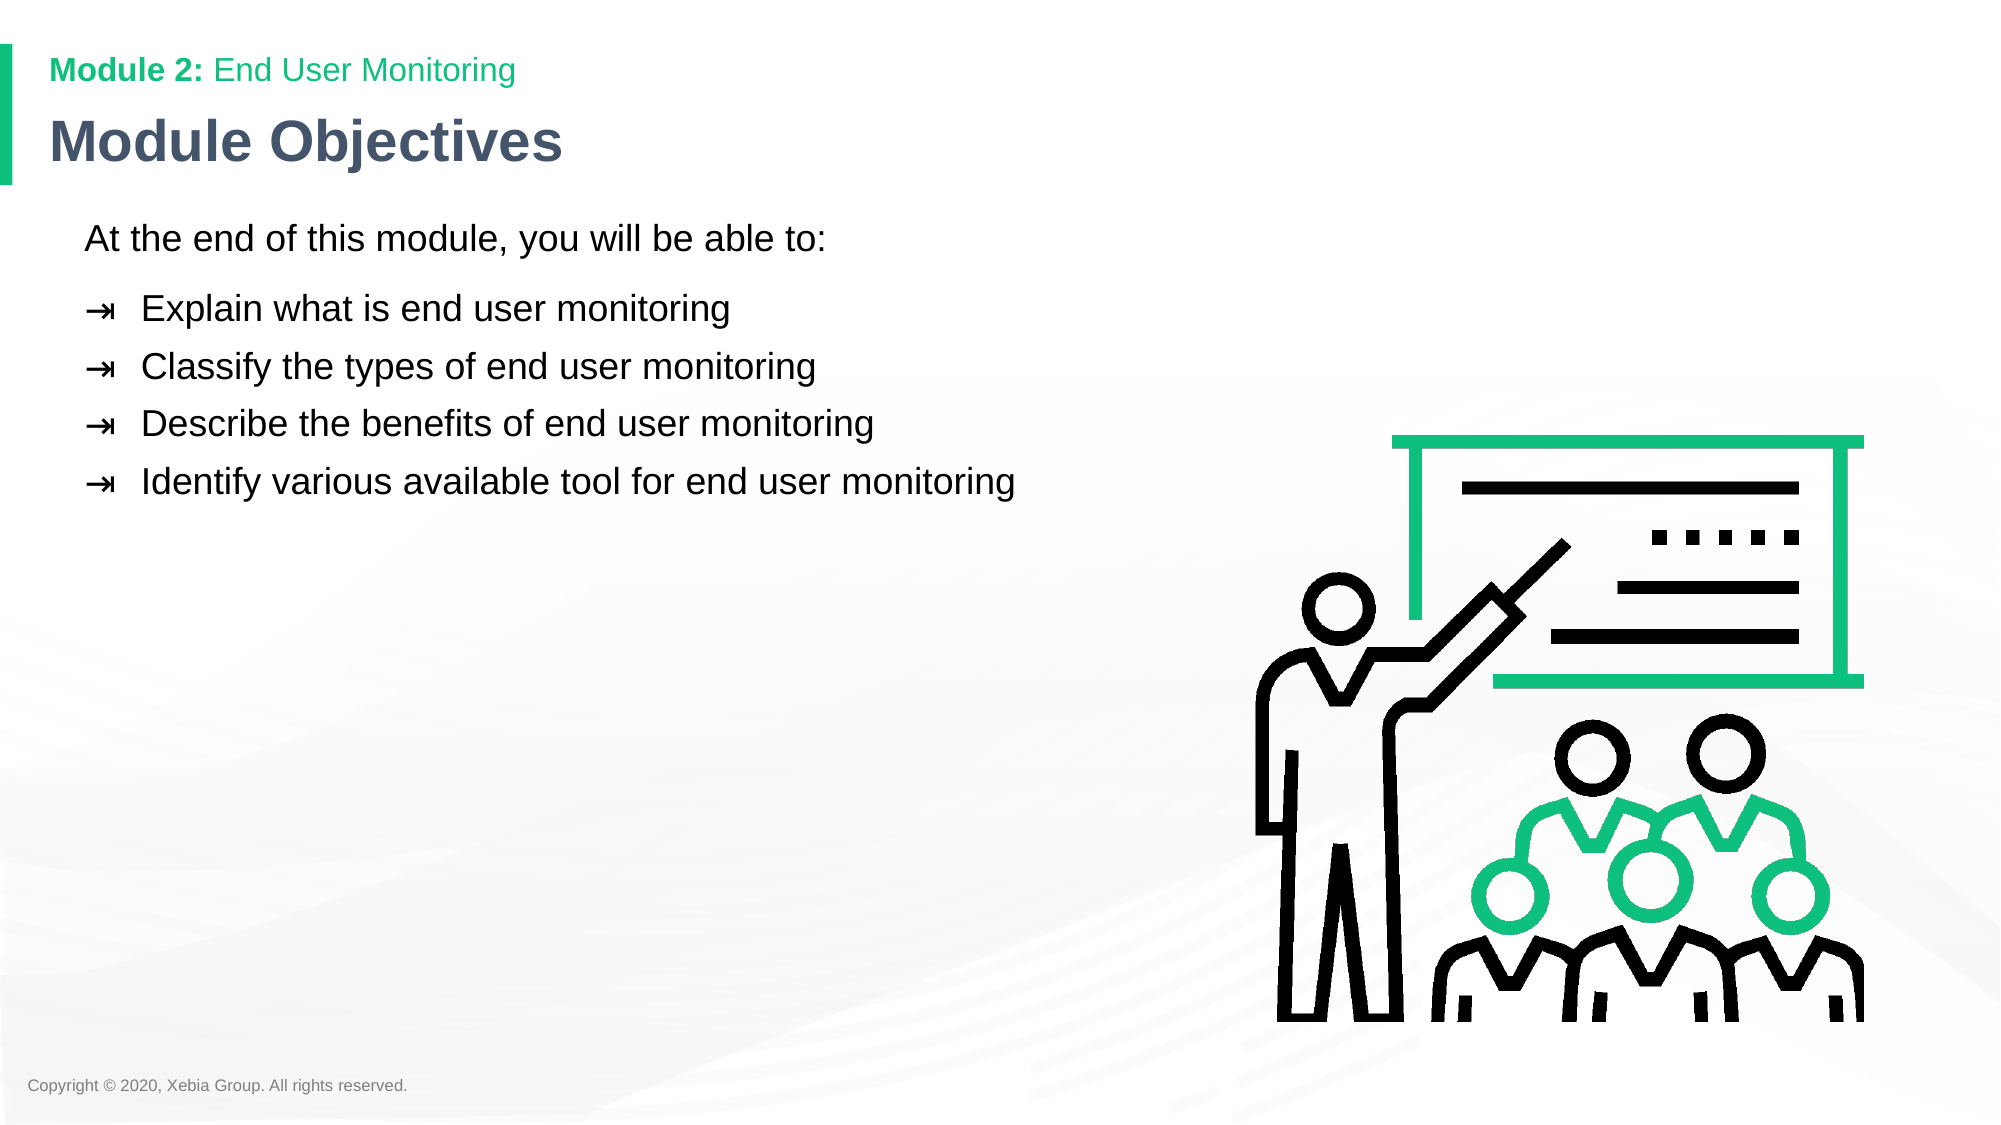

# Module Objectives
At the end of this module, you will be able to:
Explain what is end user monitoring
Classify the types of end user monitoring
Describe the benefits of end user monitoring
Identify various available tool for end user monitoring